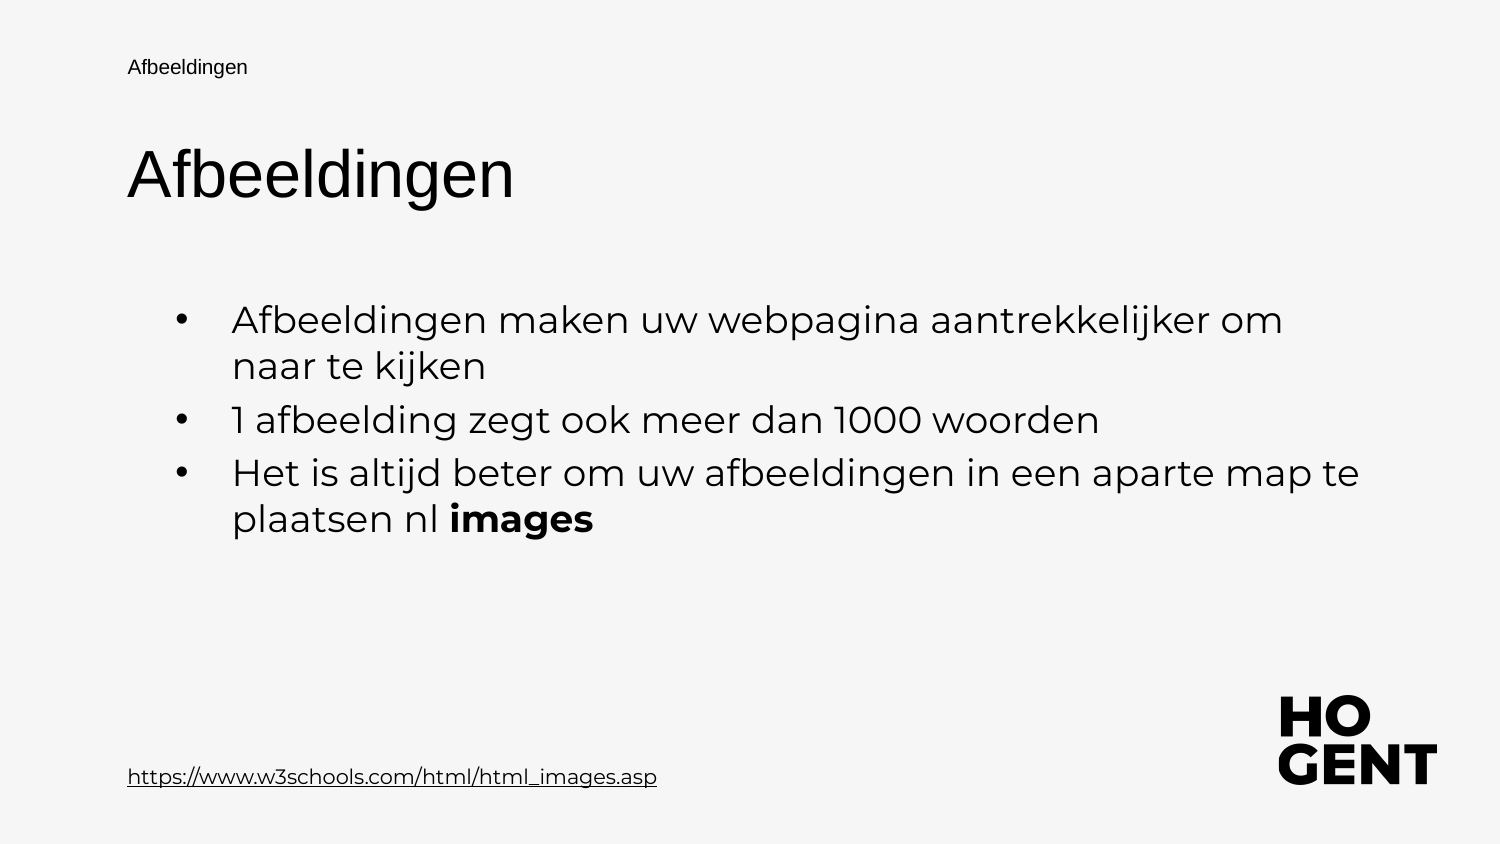

Afbeeldingen
Afbeeldingen

Afbeeldingen maken uw webpagina aantrekkelijker om naar te kijken
1 afbeelding zegt ook meer dan 1000 woorden
Het is altijd beter om uw afbeeldingen in een aparte map te plaatsen nl images

https://www.w3schools.com/html/html_images.asp